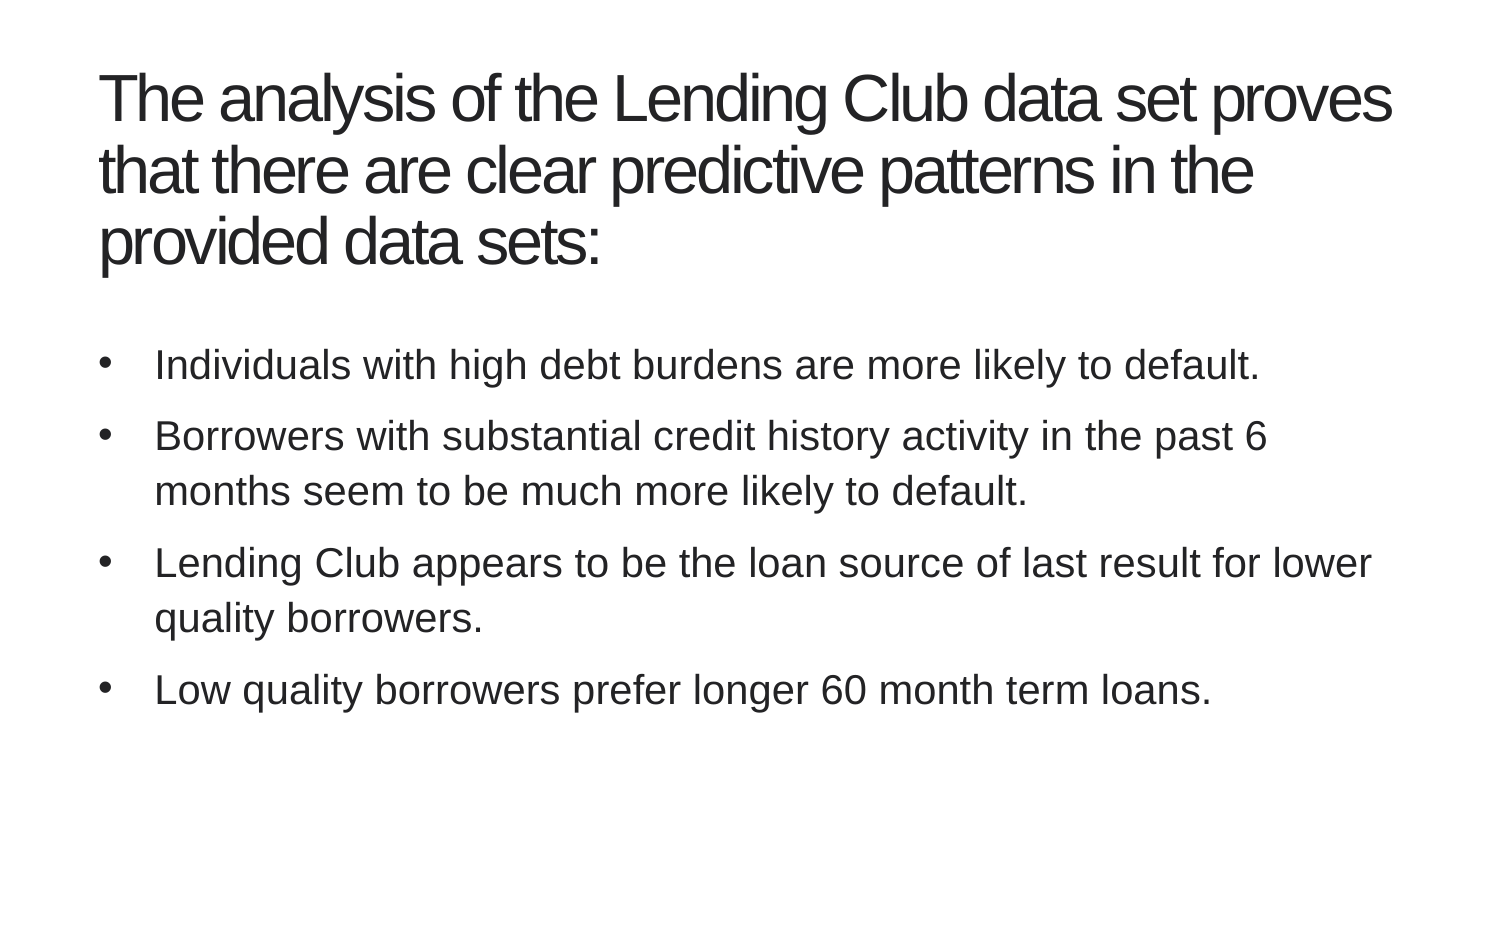

# The analysis of the Lending Club data set proves that there are clear predictive patterns in the provided data sets:
Individuals with high debt burdens are more likely to default.
Borrowers with substantial credit history activity in the past 6 months seem to be much more likely to default.
Lending Club appears to be the loan source of last result for lower quality borrowers.
Low quality borrowers prefer longer 60 month term loans.